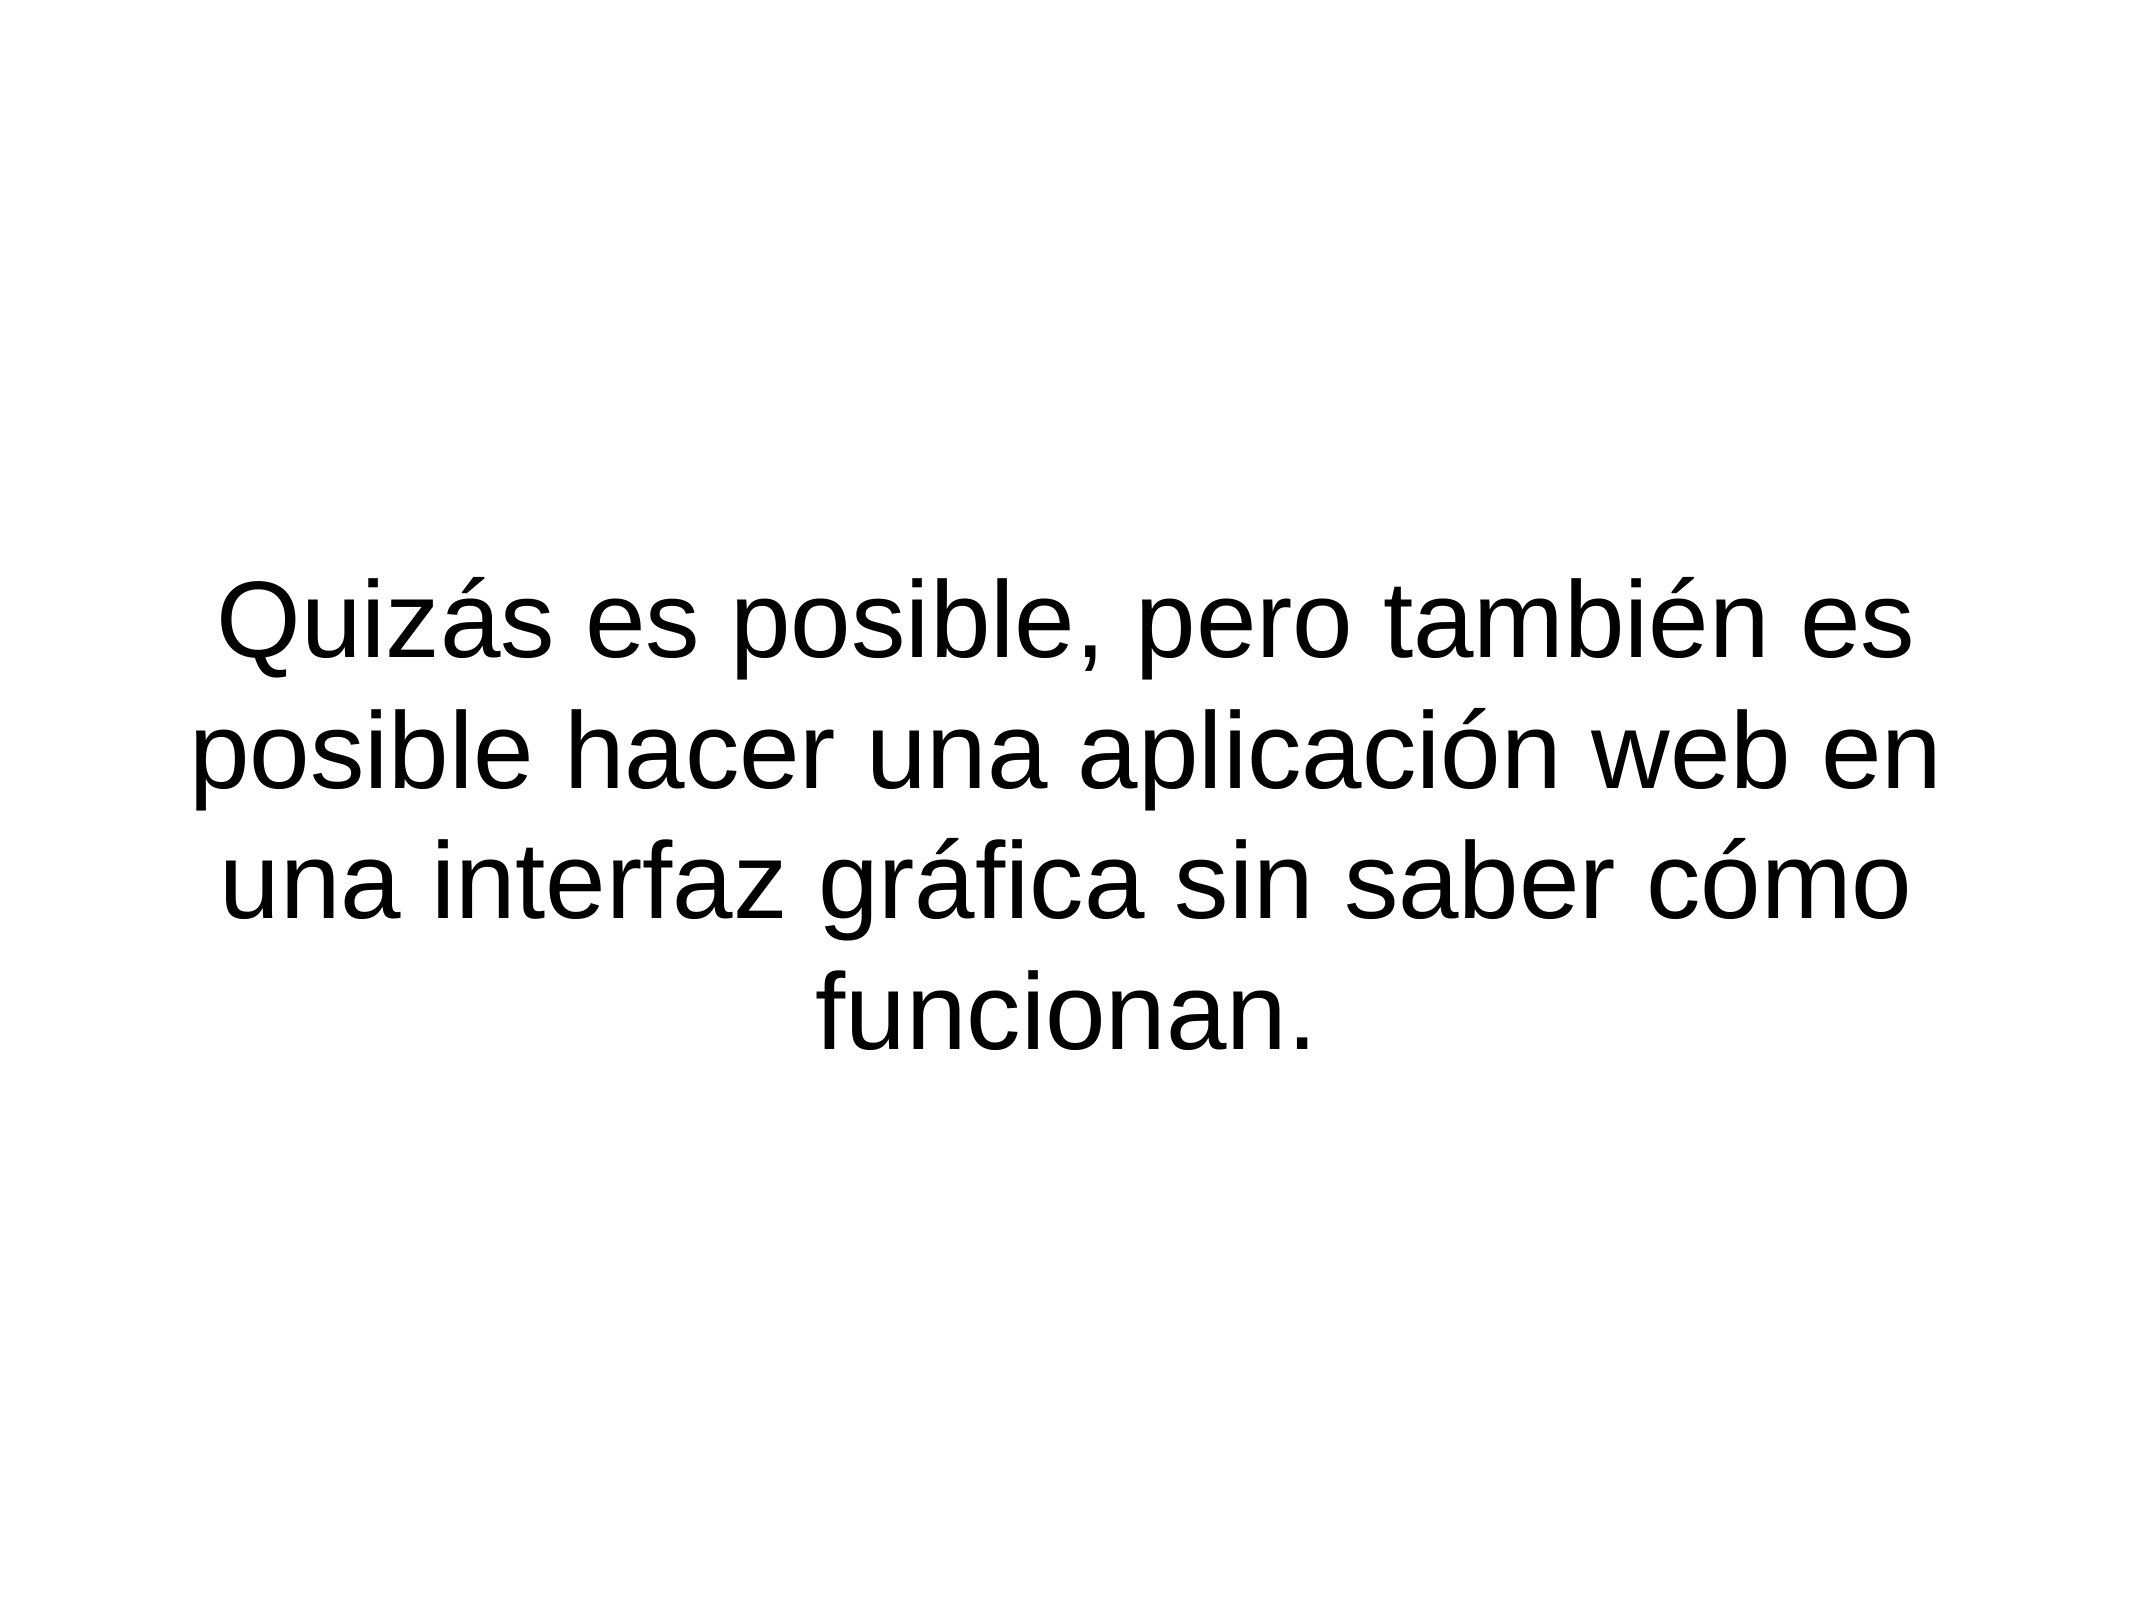

# Quizás es posible, pero también es posible hacer una aplicación web en una interfaz gráfica sin saber cómo funcionan.